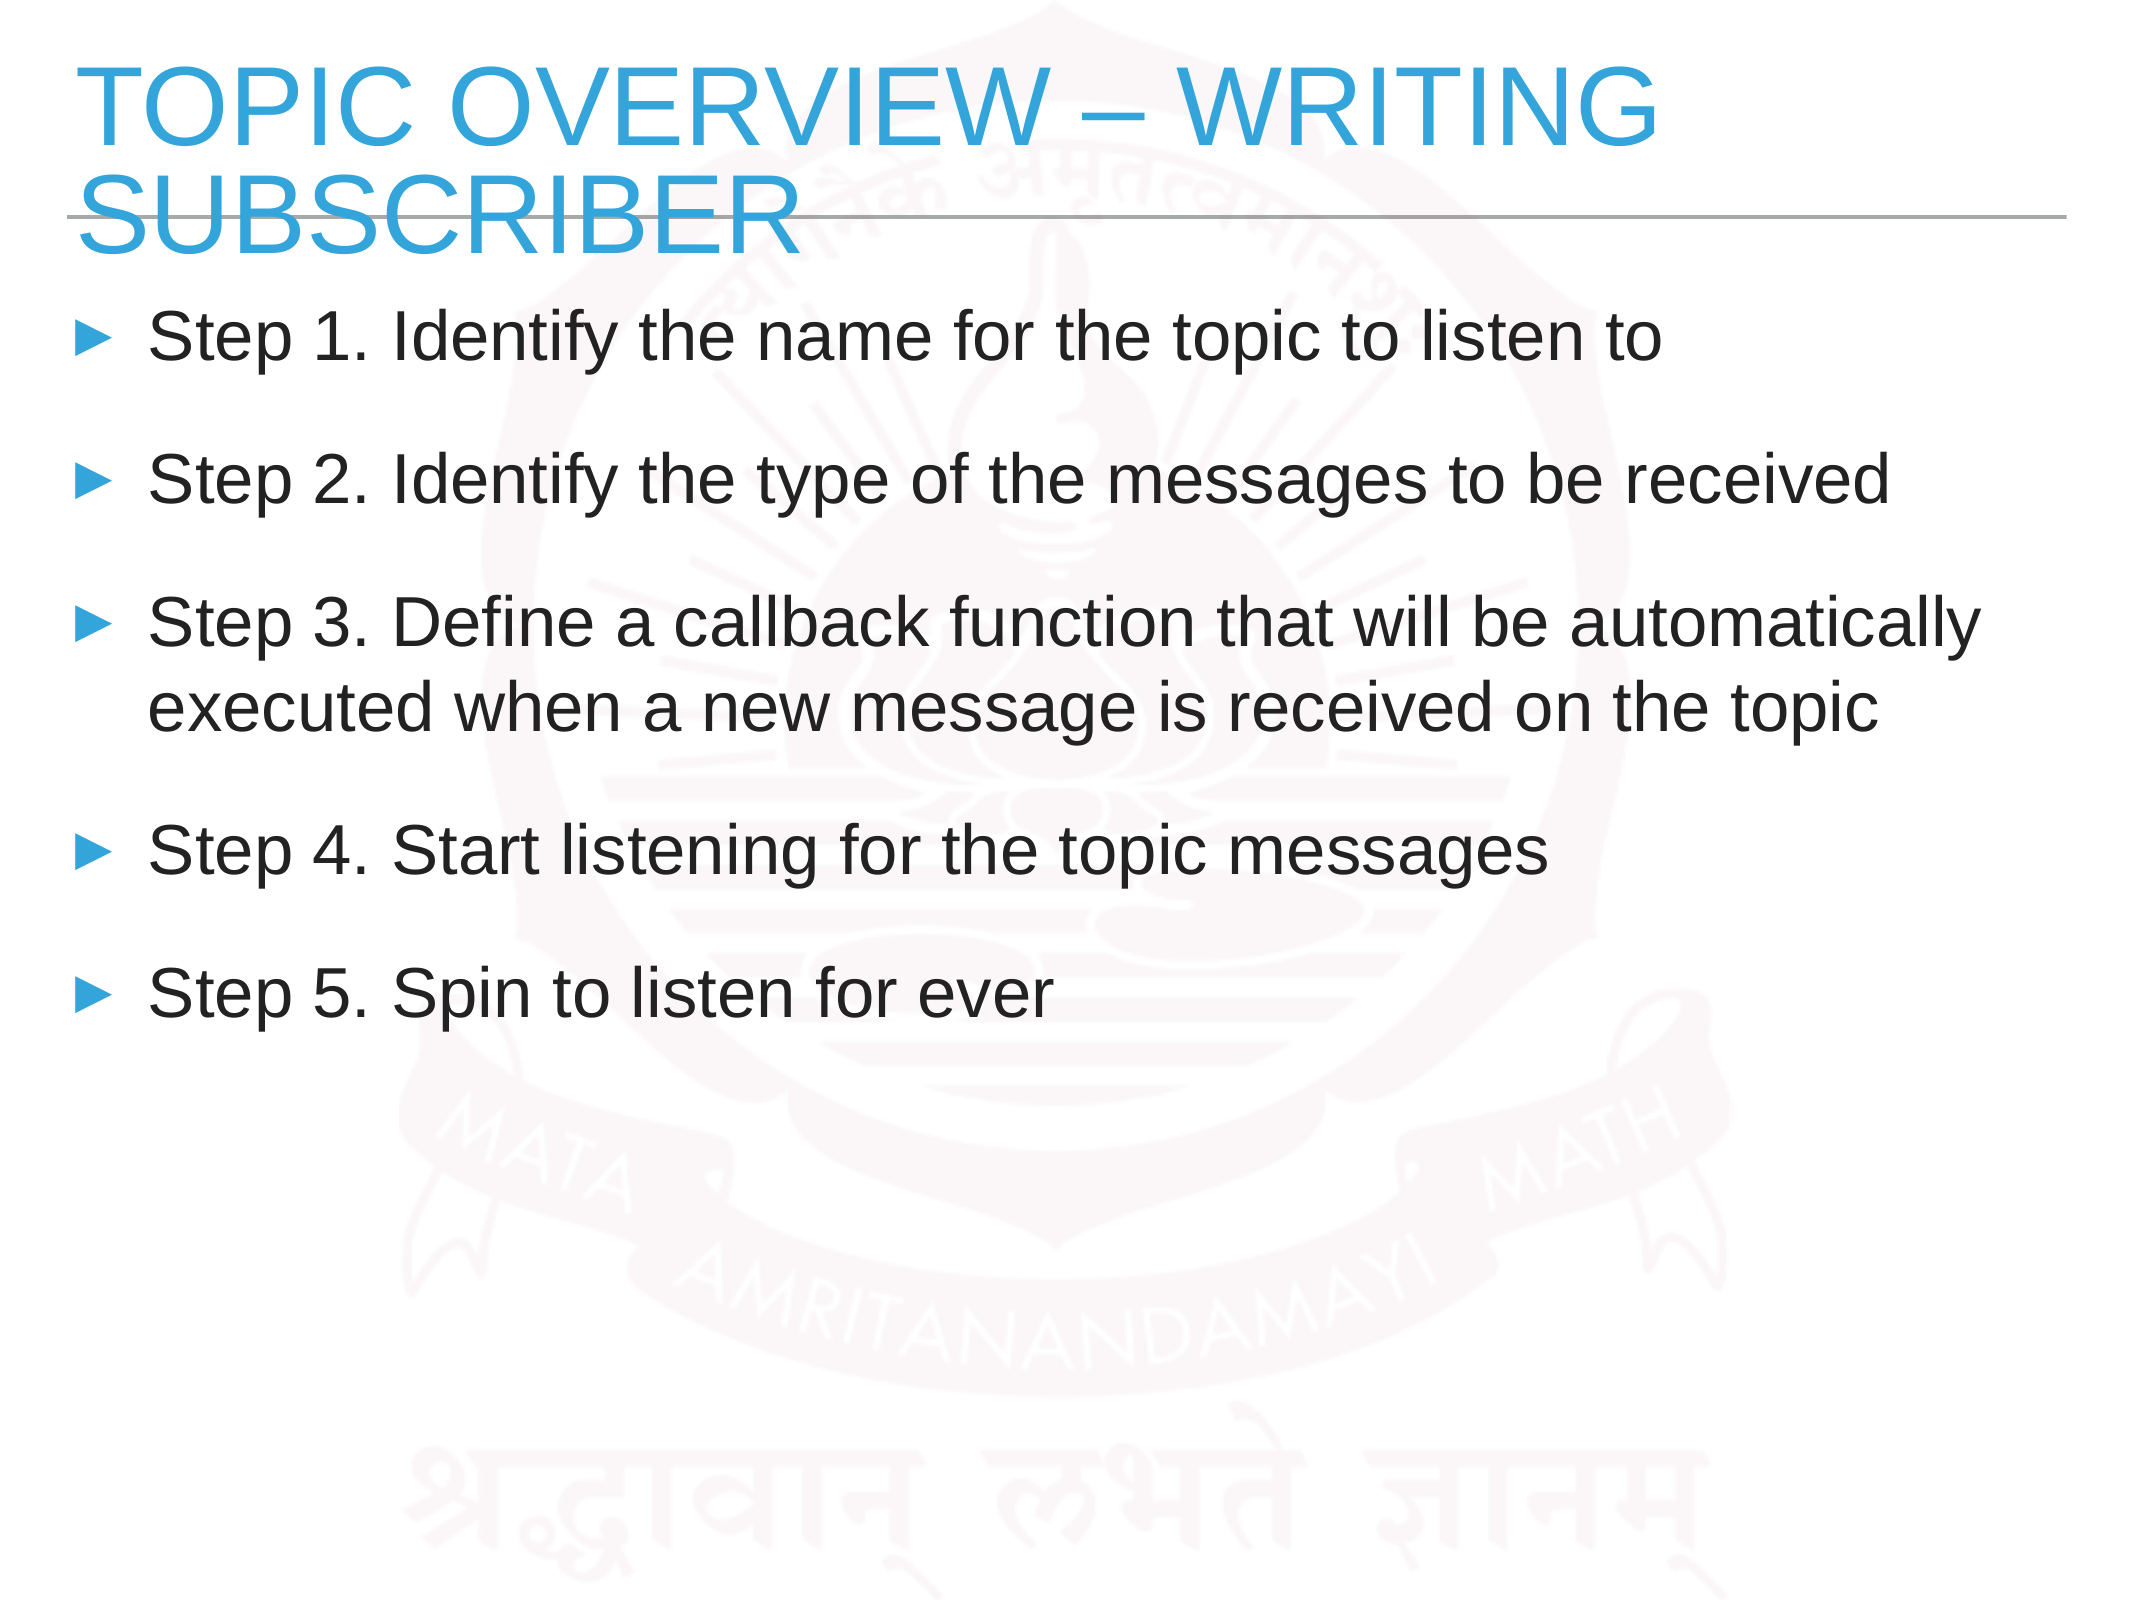

# TOPIC Overview – Writing Subscriber
Step 1. Identify the name for the topic to listen to
Step 2. Identify the type of the messages to be received
Step 3. Define a callback function that will be automatically executed when a new message is received on the topic
Step 4. Start listening for the topic messages
Step 5. Spin to listen for ever